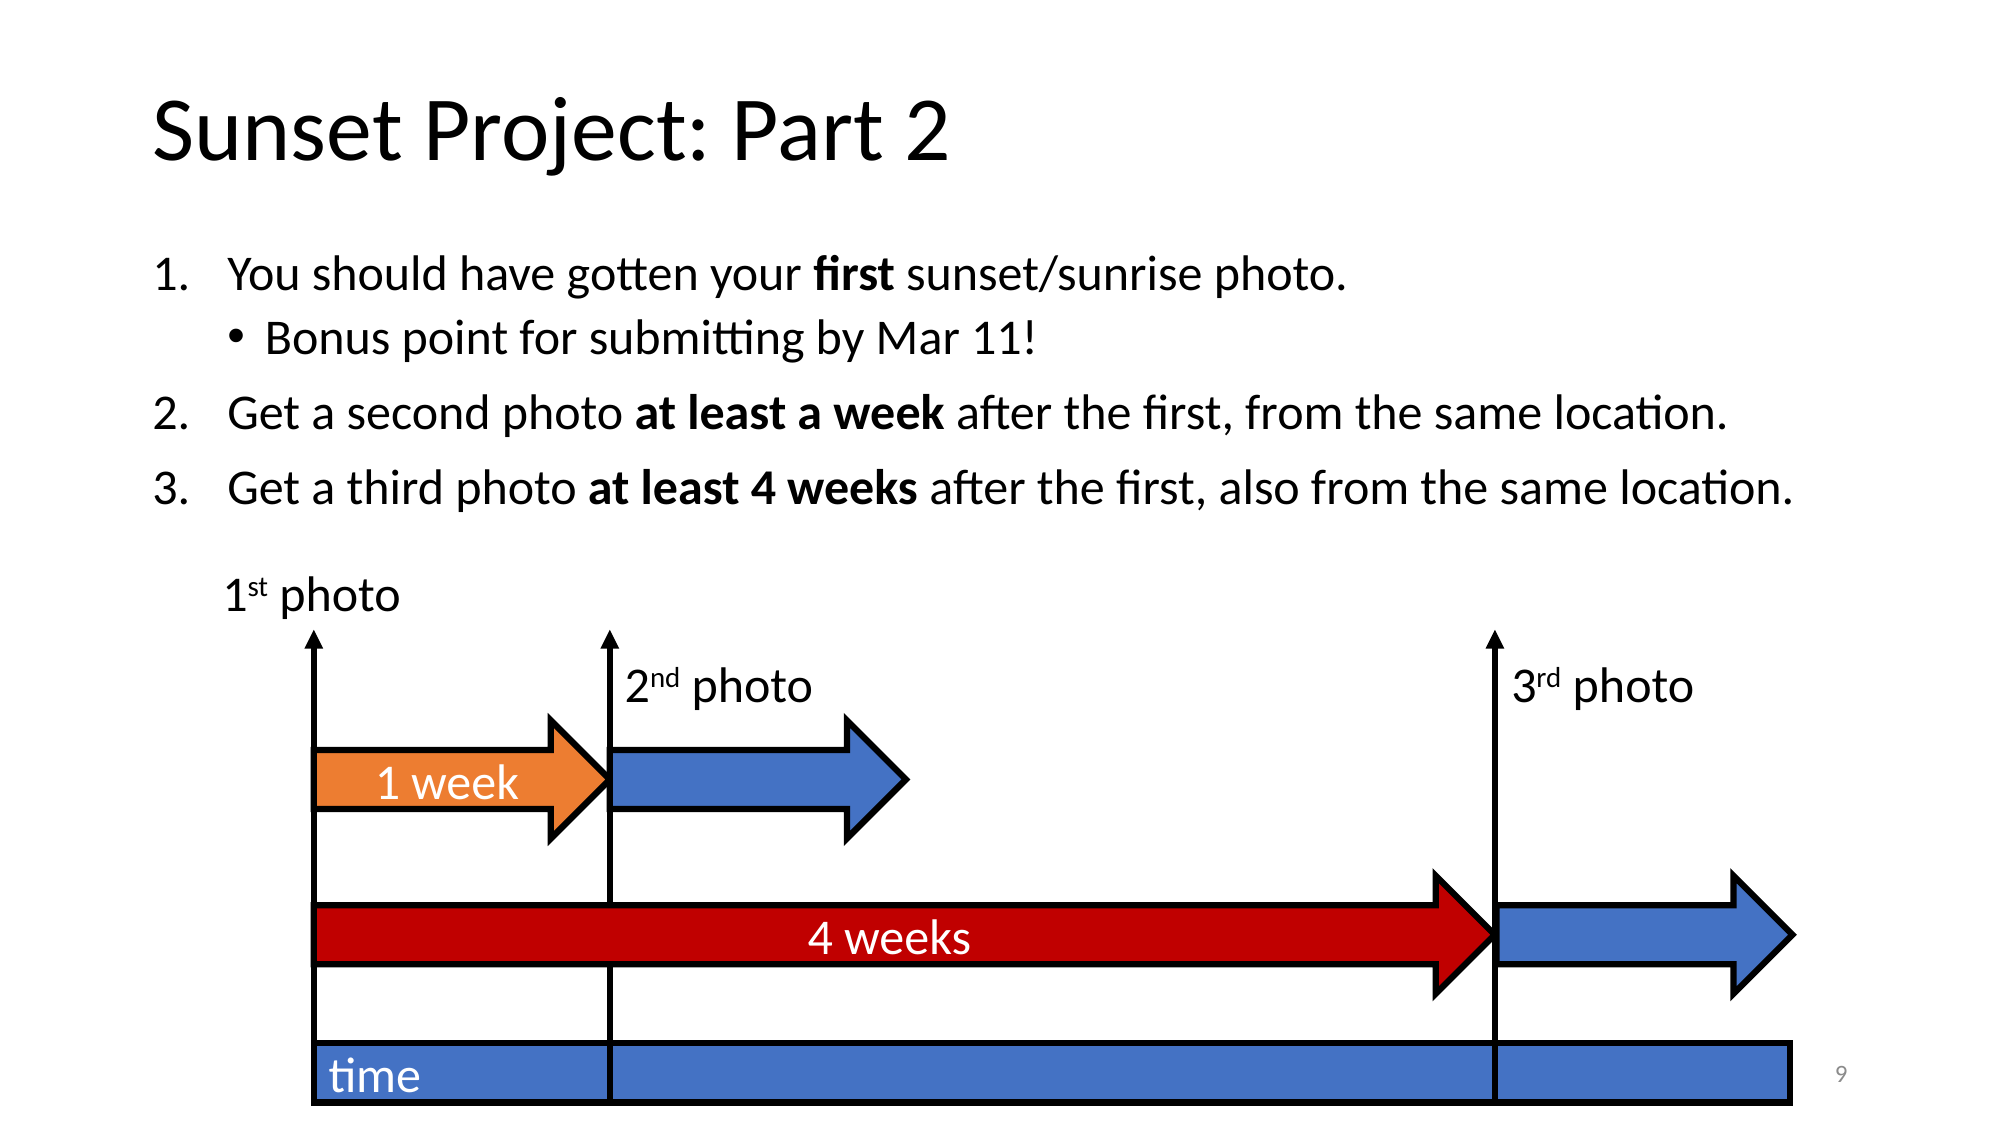

# Sunset Project: Part 2
You should have gotten your first sunset/sunrise photo.
Bonus point for submitting by Mar 11!
Get a second photo at least a week after the first, from the same location.
Get a third photo at least 4 weeks after the first, also from the same location.
1st photo
3rd photo
2nd photo
1 week

4 weeks
time
9